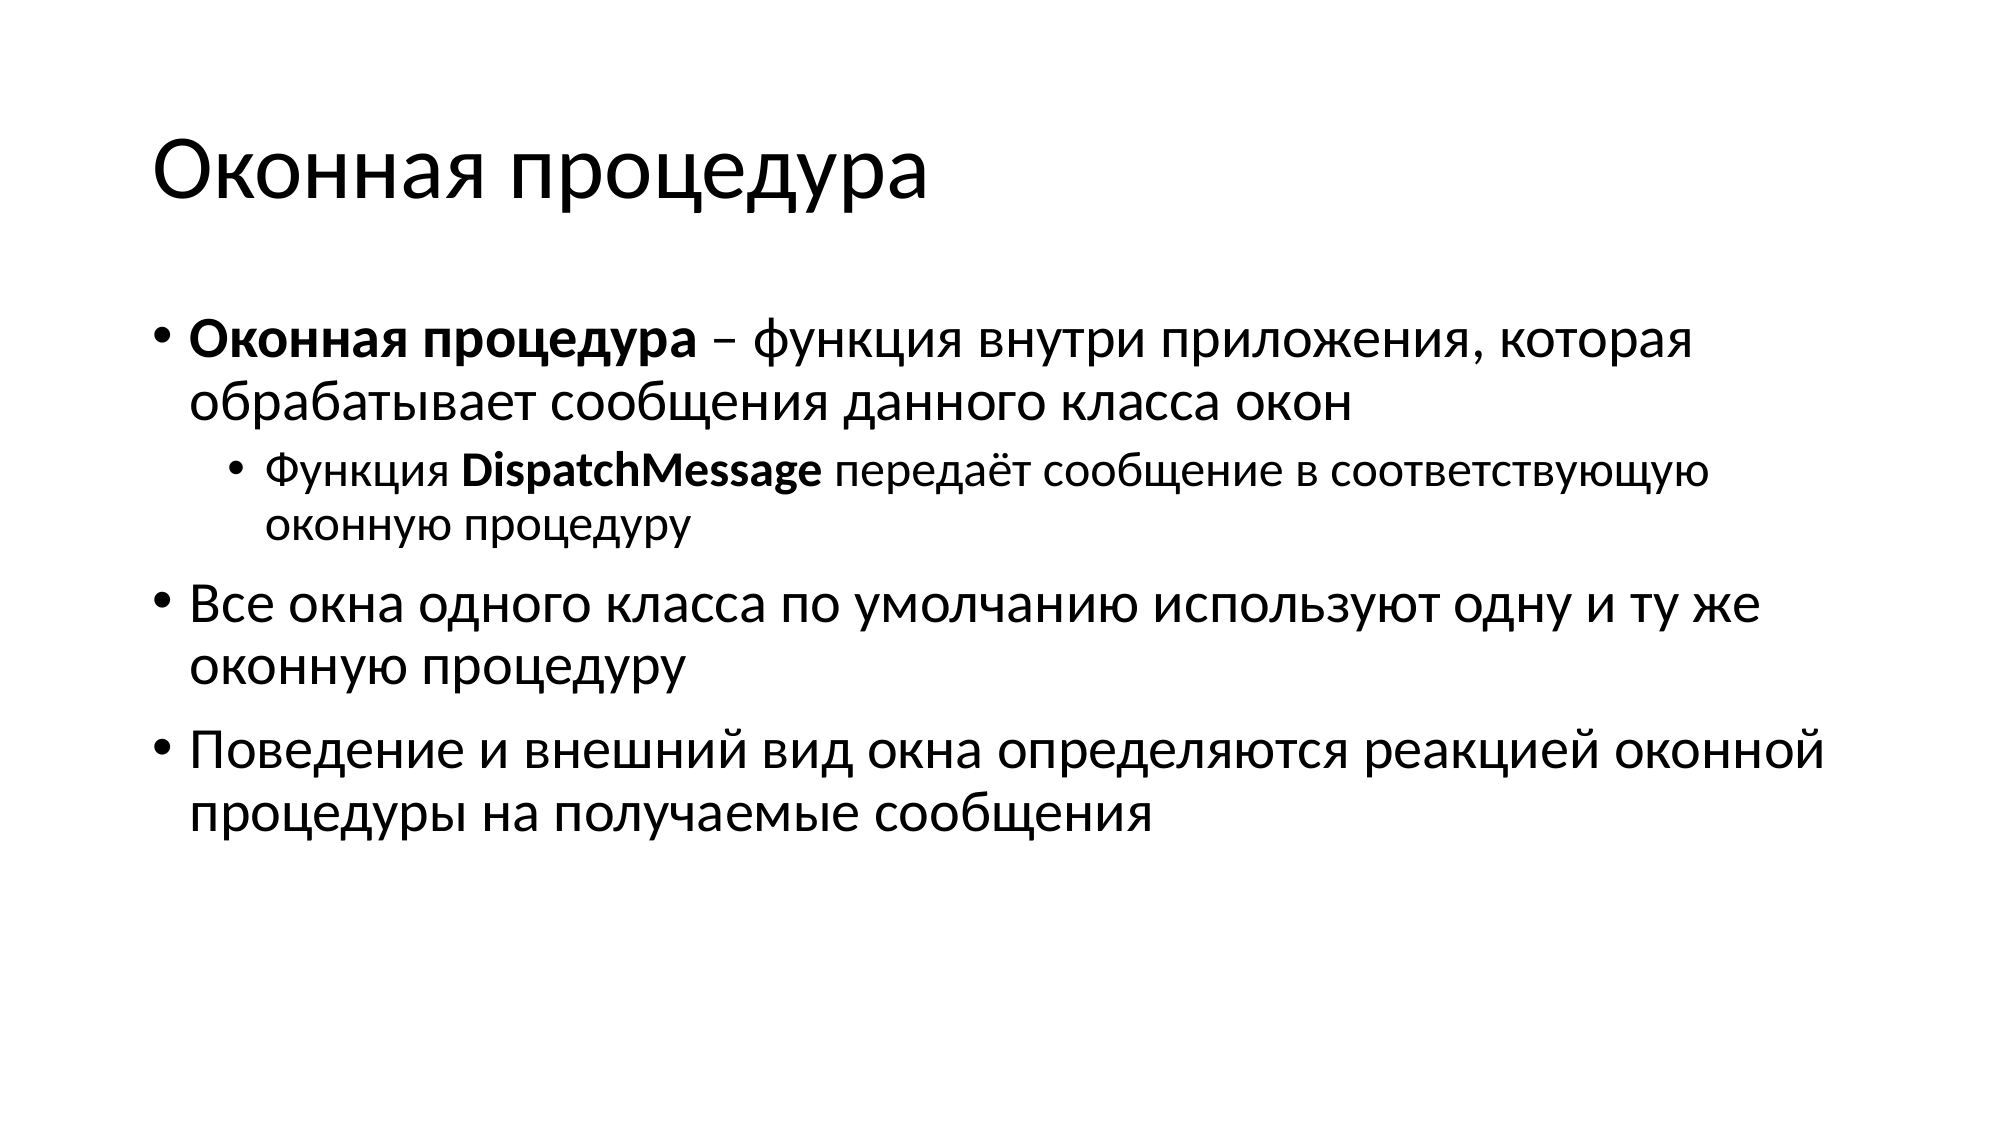

# Оконная процедура
Оконная процедура – функция внутри приложения, которая обрабатывает сообщения данного класса окон
Функция DispatchMessage передаёт сообщение в соответствующую оконную процедуру
Все окна одного класса по умолчанию используют одну и ту же оконную процедуру
Поведение и внешний вид окна определяются реакцией оконной процедуры на получаемые сообщения